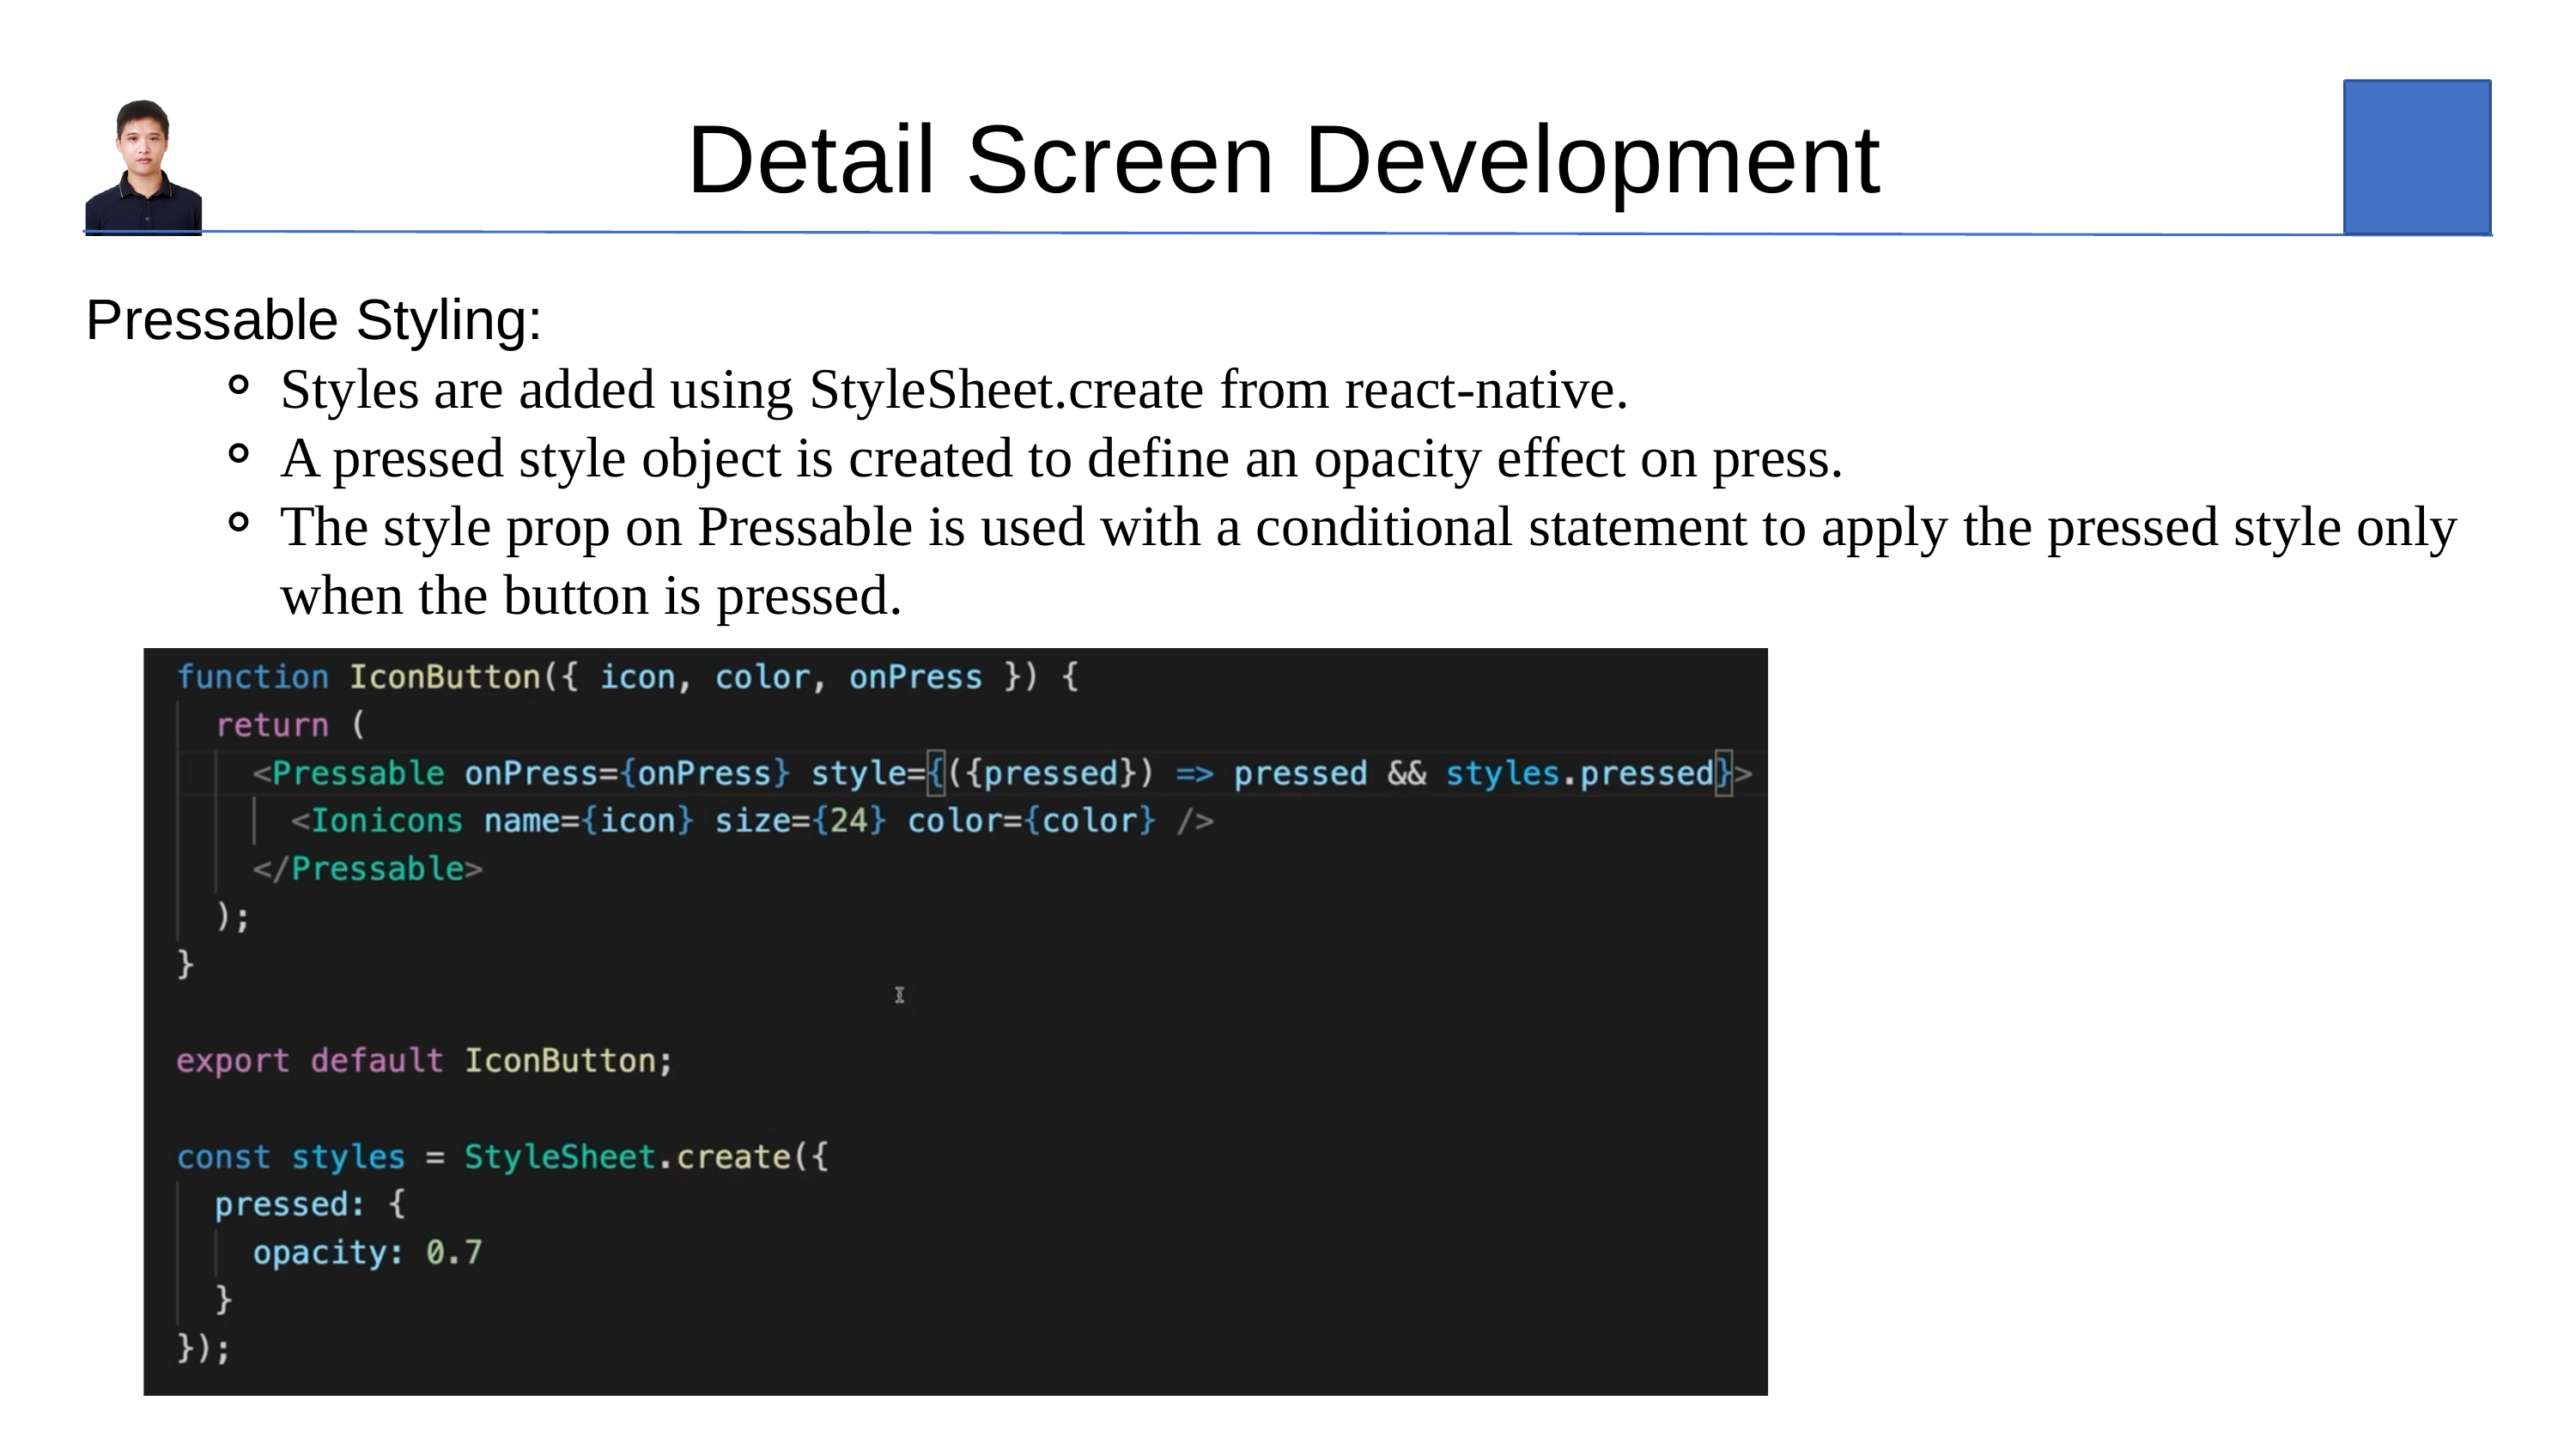

Detail Screen Development

Pressable Styling:
Styles are added using StyleSheet.create from react-native.
A pressed style object is created to define an opacity effect on press.
The style prop on Pressable is used with a conditional statement to apply the pressed style only when the button is pressed.